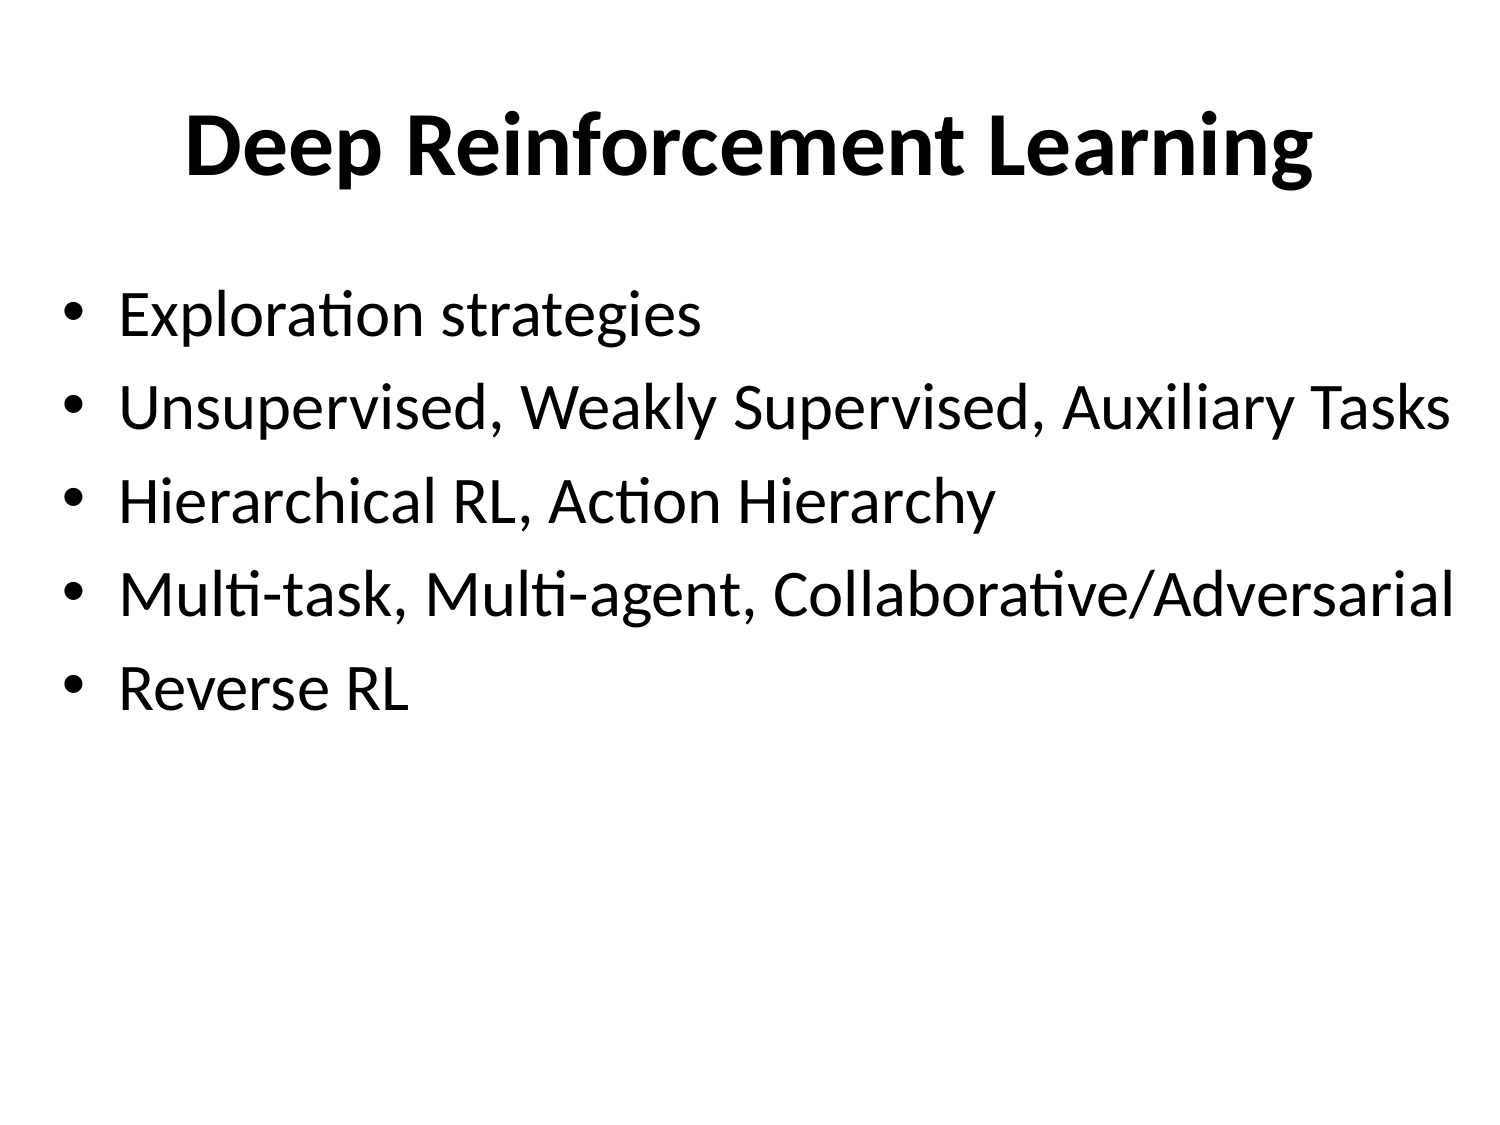

# Deep Reinforcement Learning
Exploration strategies
Unsupervised, Weakly Supervised, Auxiliary Tasks
Hierarchical RL, Action Hierarchy
Multi-task, Multi-agent, Collaborative/Adversarial
Reverse RL